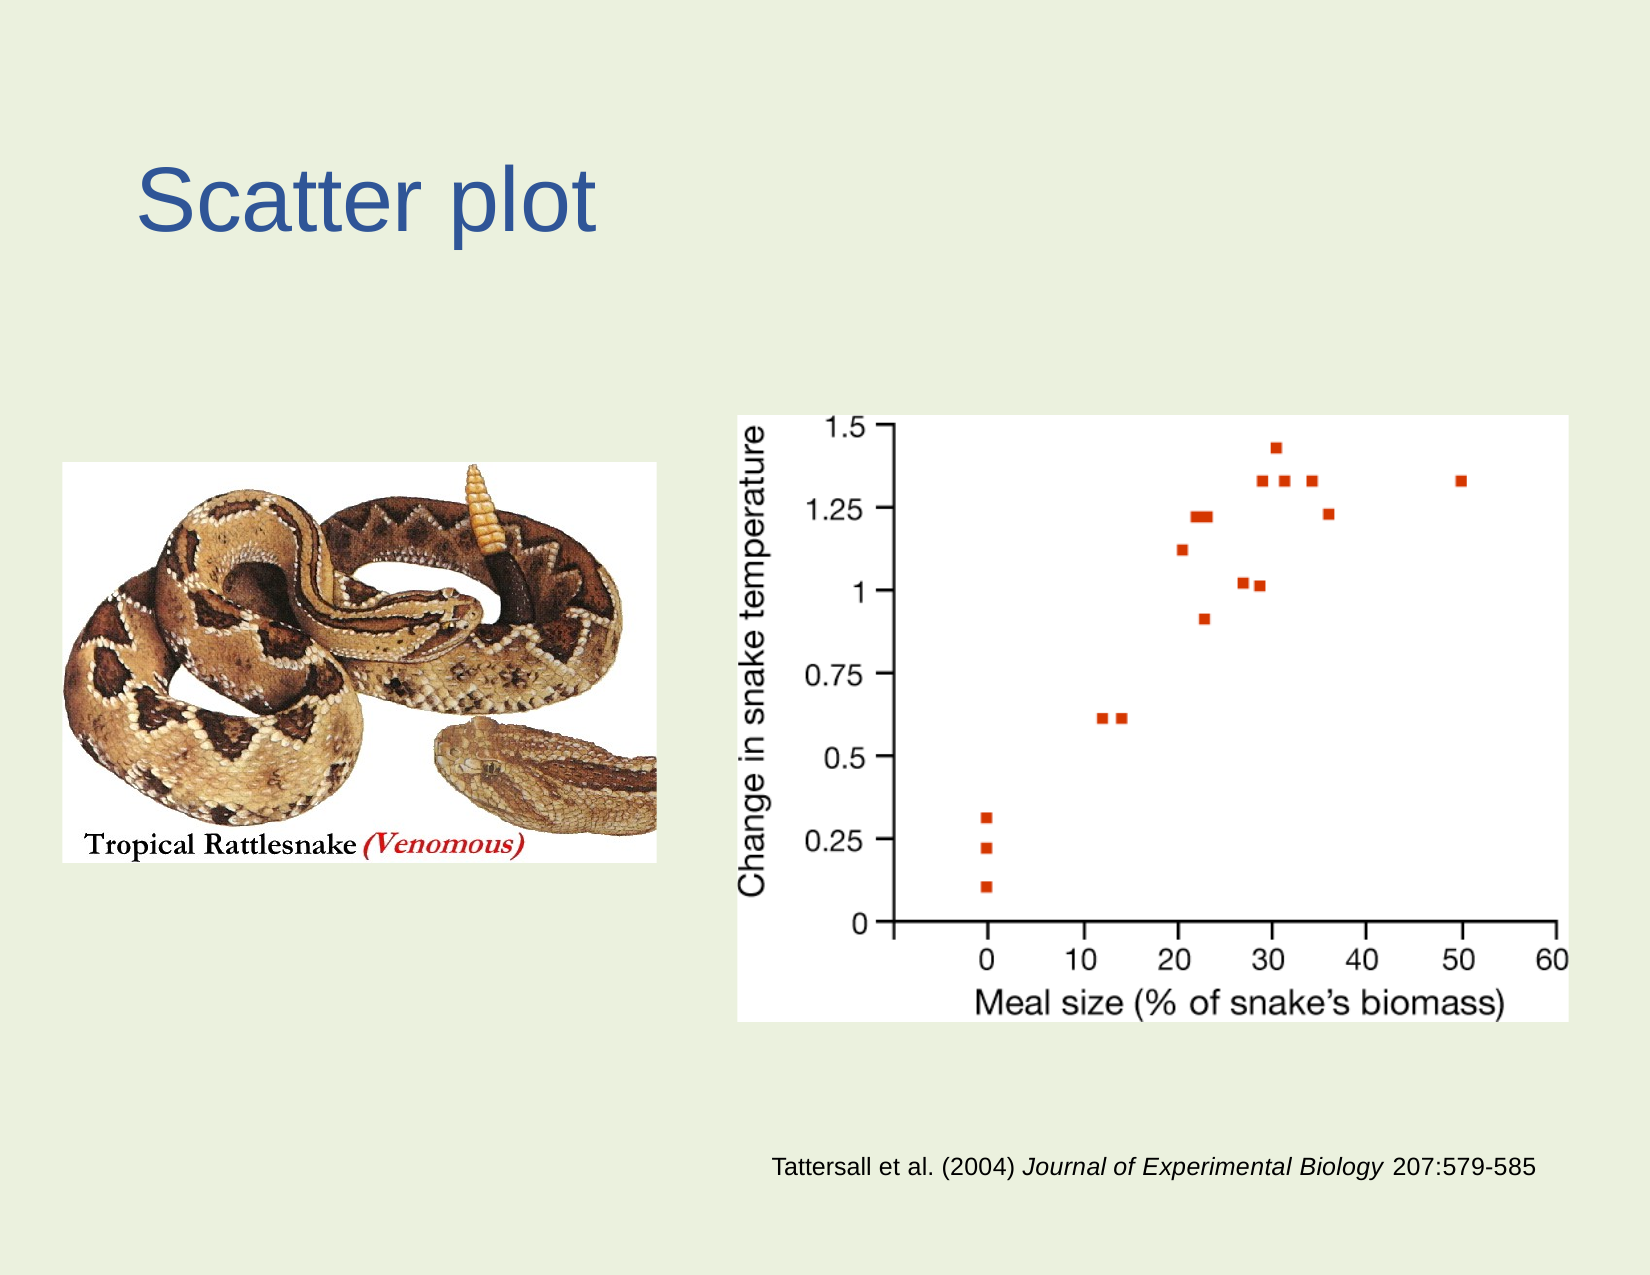

Scatter plot

Tattersall et al. (2004) Journal of Experimental Biology 207:579-585